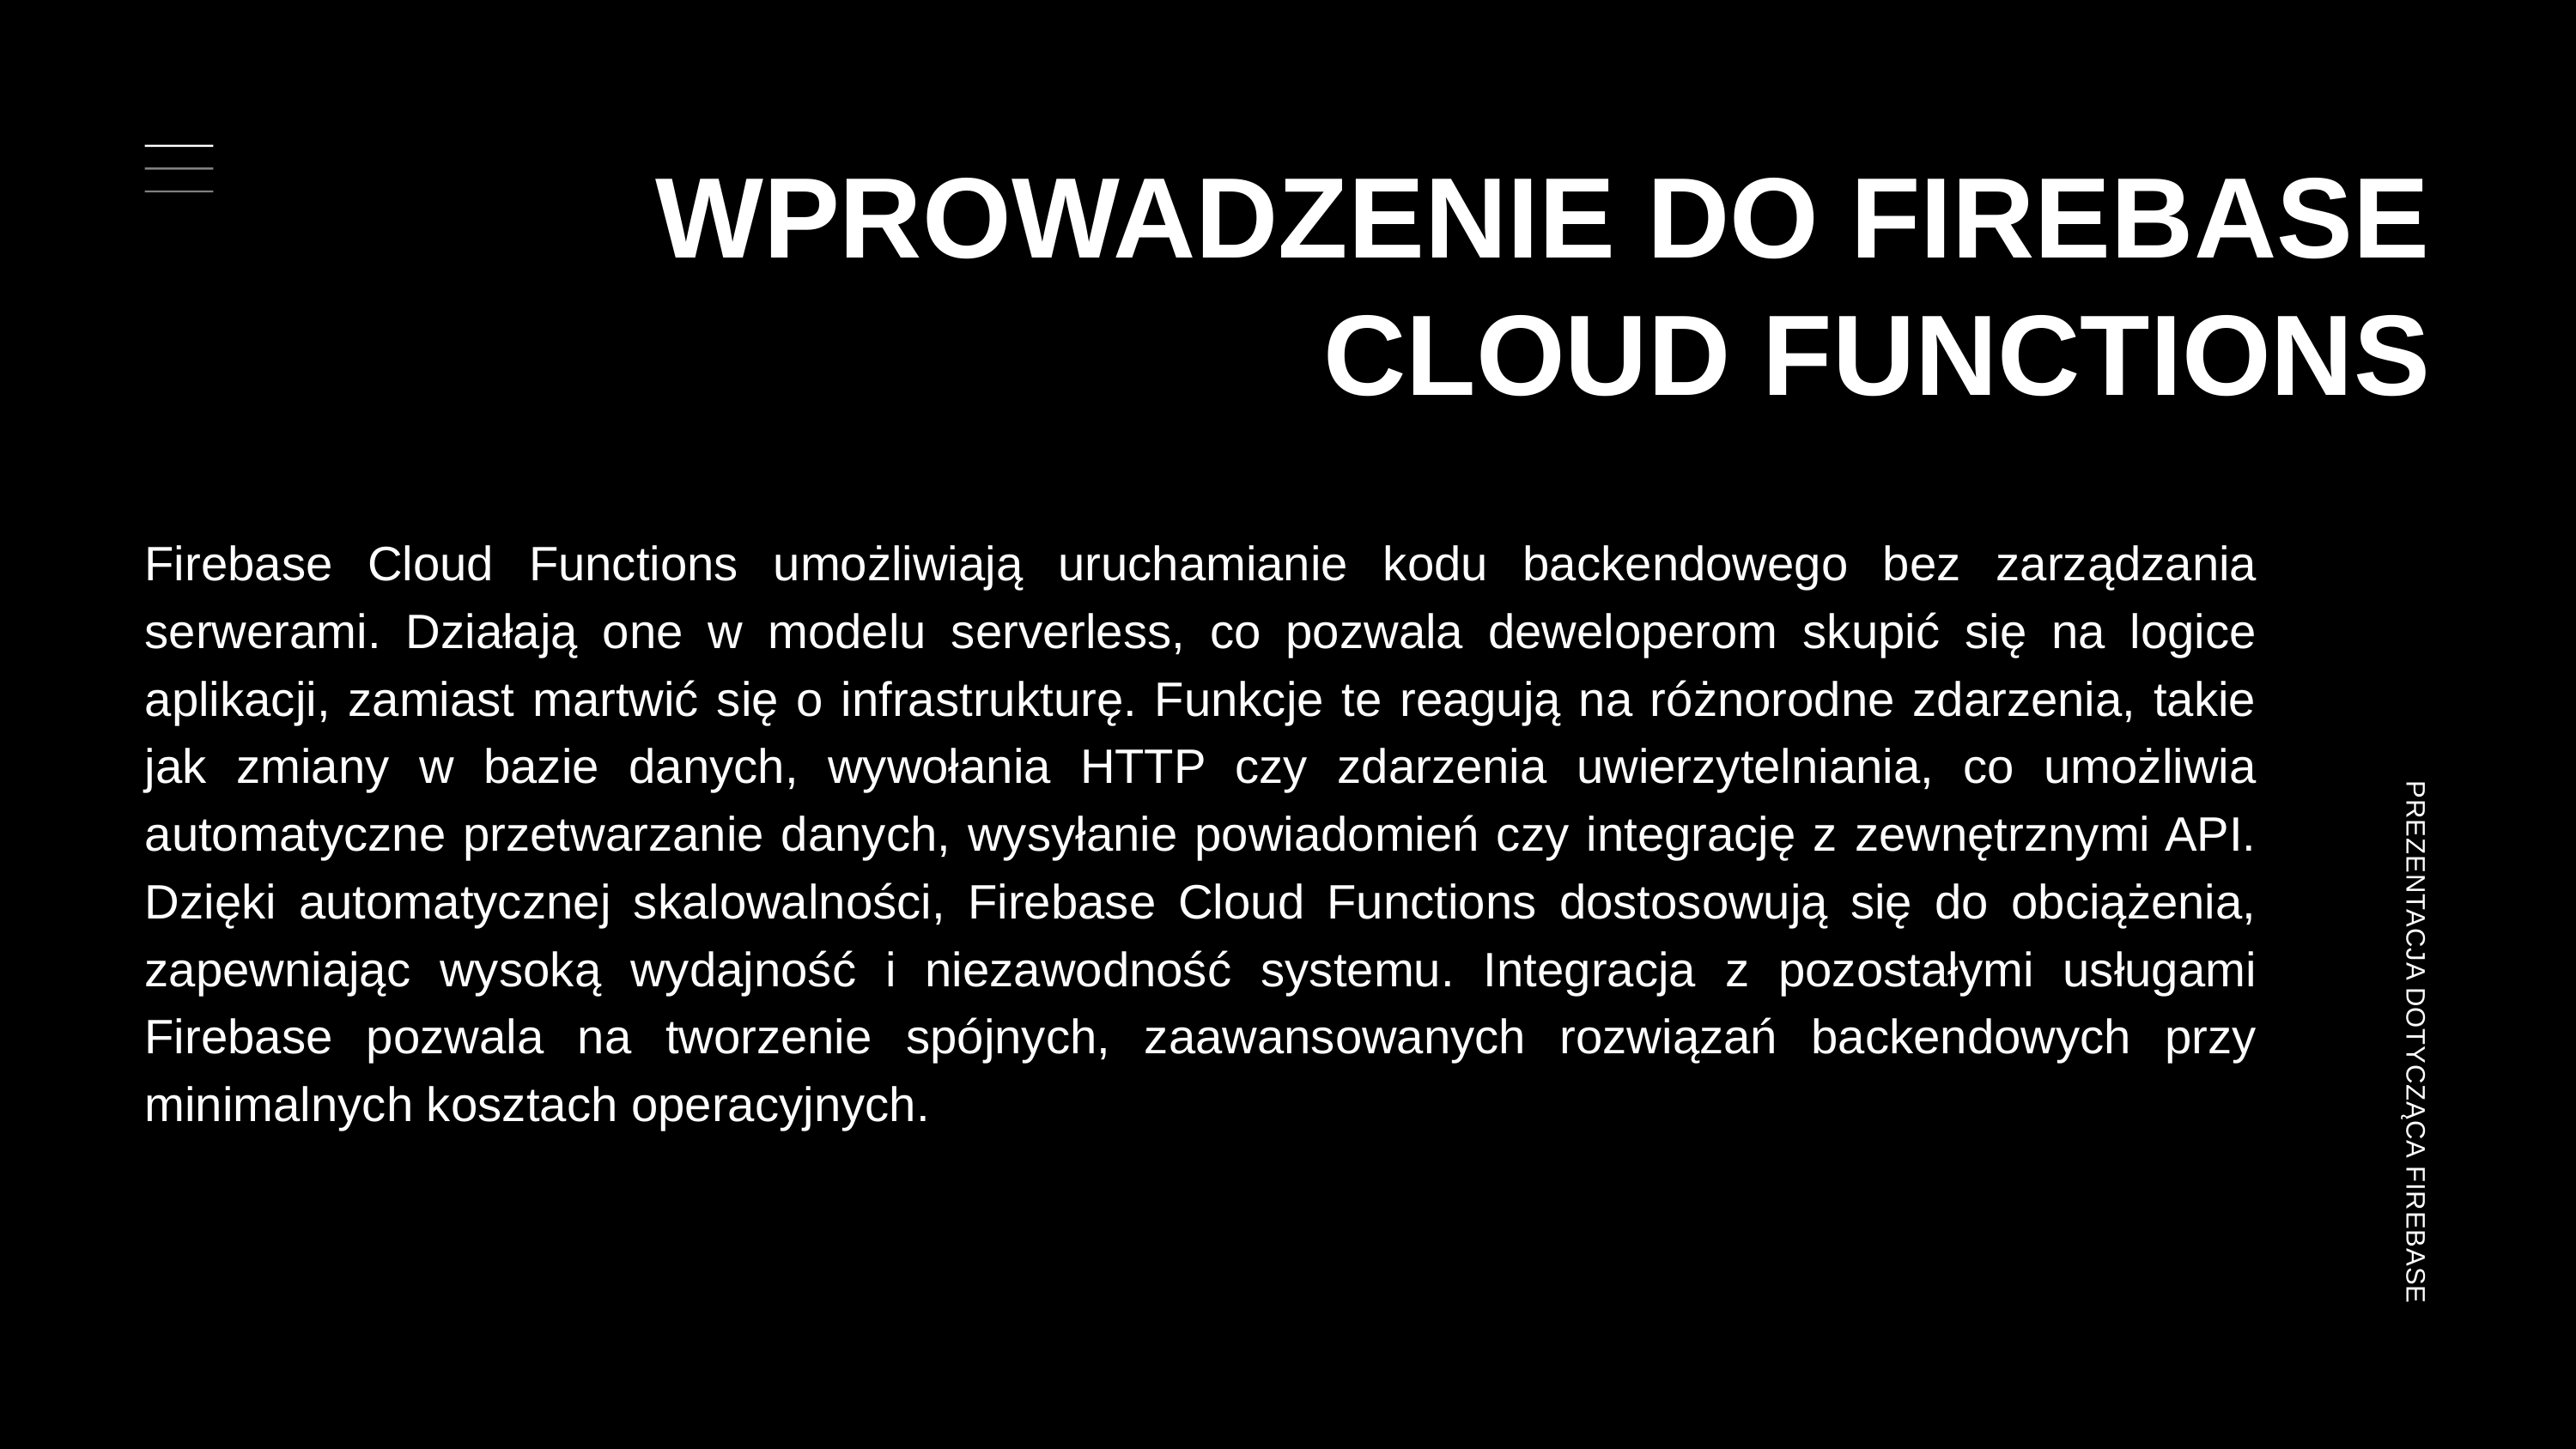

WPROWADZENIE DO FIREBASE CLOUD FUNCTIONS

Firebase Cloud Functions umożliwiają uruchamianie kodu backendowego bez zarządzania serwerami. Działają one w modelu serverless, co pozwala deweloperom skupić się na logice aplikacji, zamiast martwić się o infrastrukturę. Funkcje te reagują na różnorodne zdarzenia, takie jak zmiany w bazie danych, wywołania HTTP czy zdarzenia uwierzytelniania, co umożliwia automatyczne przetwarzanie danych, wysyłanie powiadomień czy integrację z zewnętrznymi API. Dzięki automatycznej skalowalności, Firebase Cloud Functions dostosowują się do obciążenia, zapewniając wysoką wydajność i niezawodność systemu. Integracja z pozostałymi usługami Firebase pozwala na tworzenie spójnych, zaawansowanych rozwiązań backendowych przy minimalnych kosztach operacyjnych.
PREZENTACJA DOTYCZĄCA FIREBASE